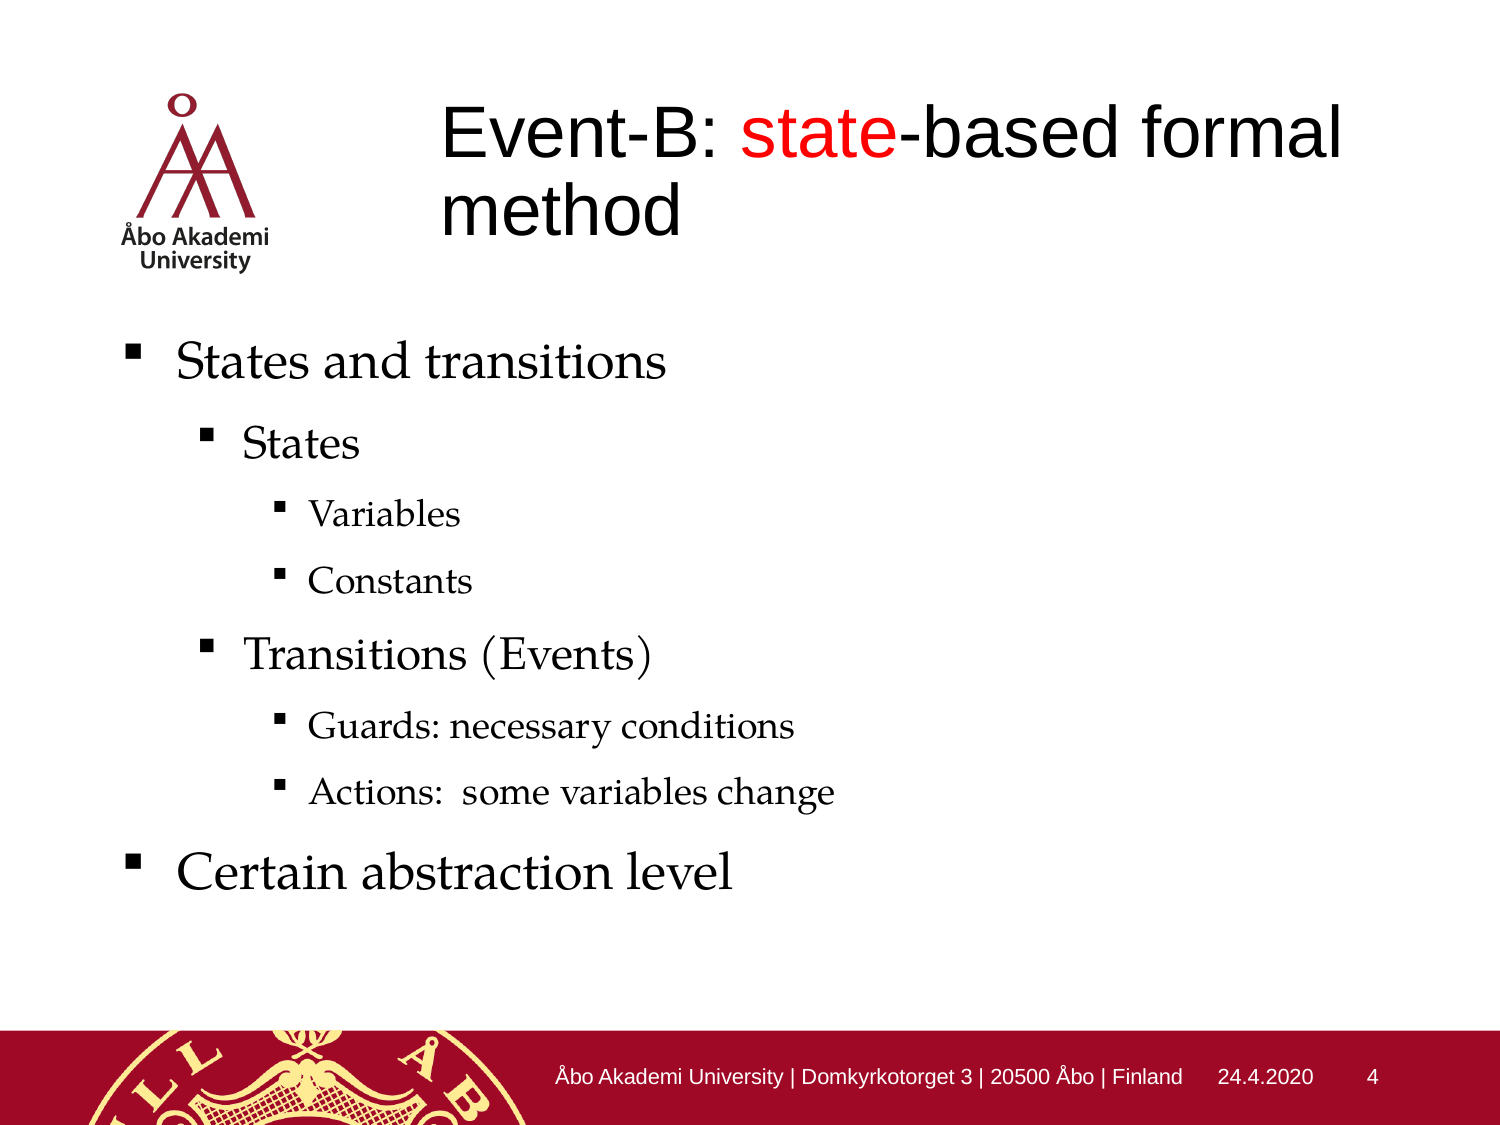

# Event-B: state-based formal method
States and transitions
States
Variables
Constants
Transitions (Events)
Guards: necessary conditions
Actions:  some variables change
Certain abstraction level
Åbo Akademi University | Domkyrkotorget 3 | 20500 Åbo | Finland
24.4.2020
4